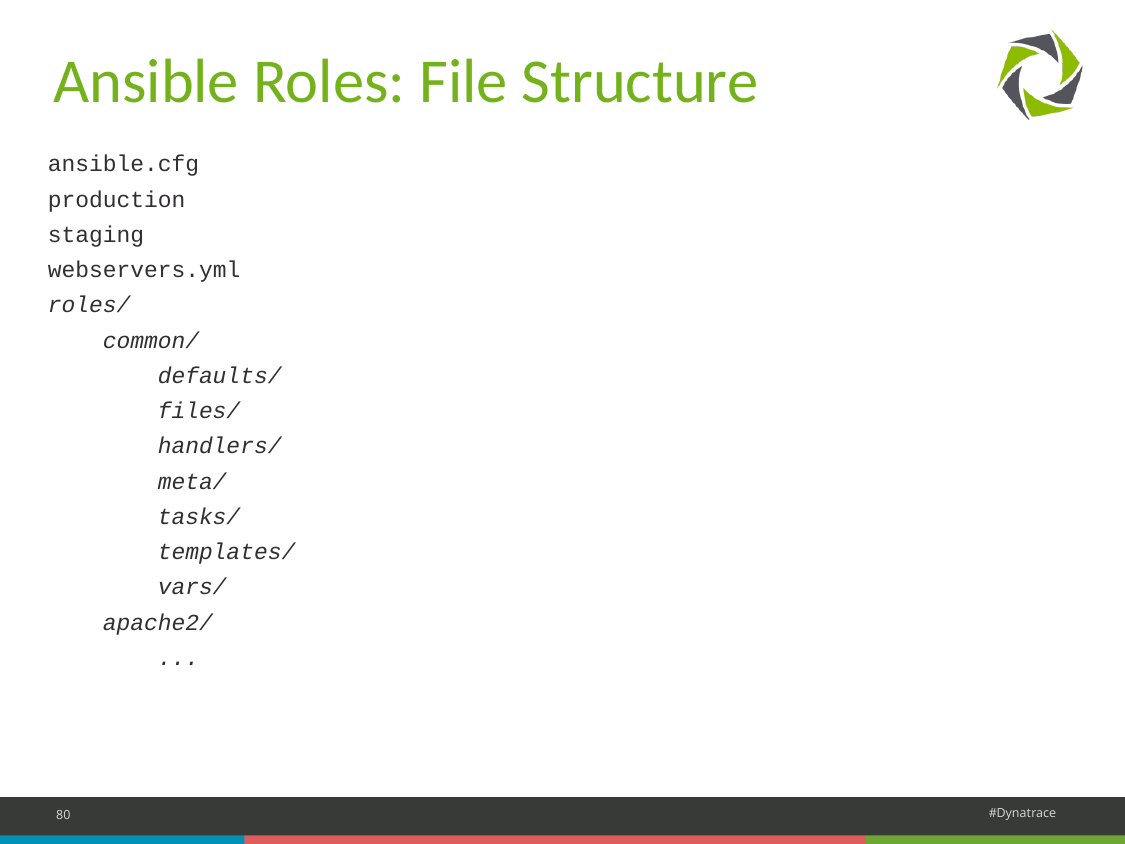

# Ansible Roles: File Structure
ansible.cfg
production
staging
webservers.yml
roles/
    common/
        defaults/
        files/
        handlers/
        meta/
        tasks/
        templates/
        vars/
    apache2/
        ...